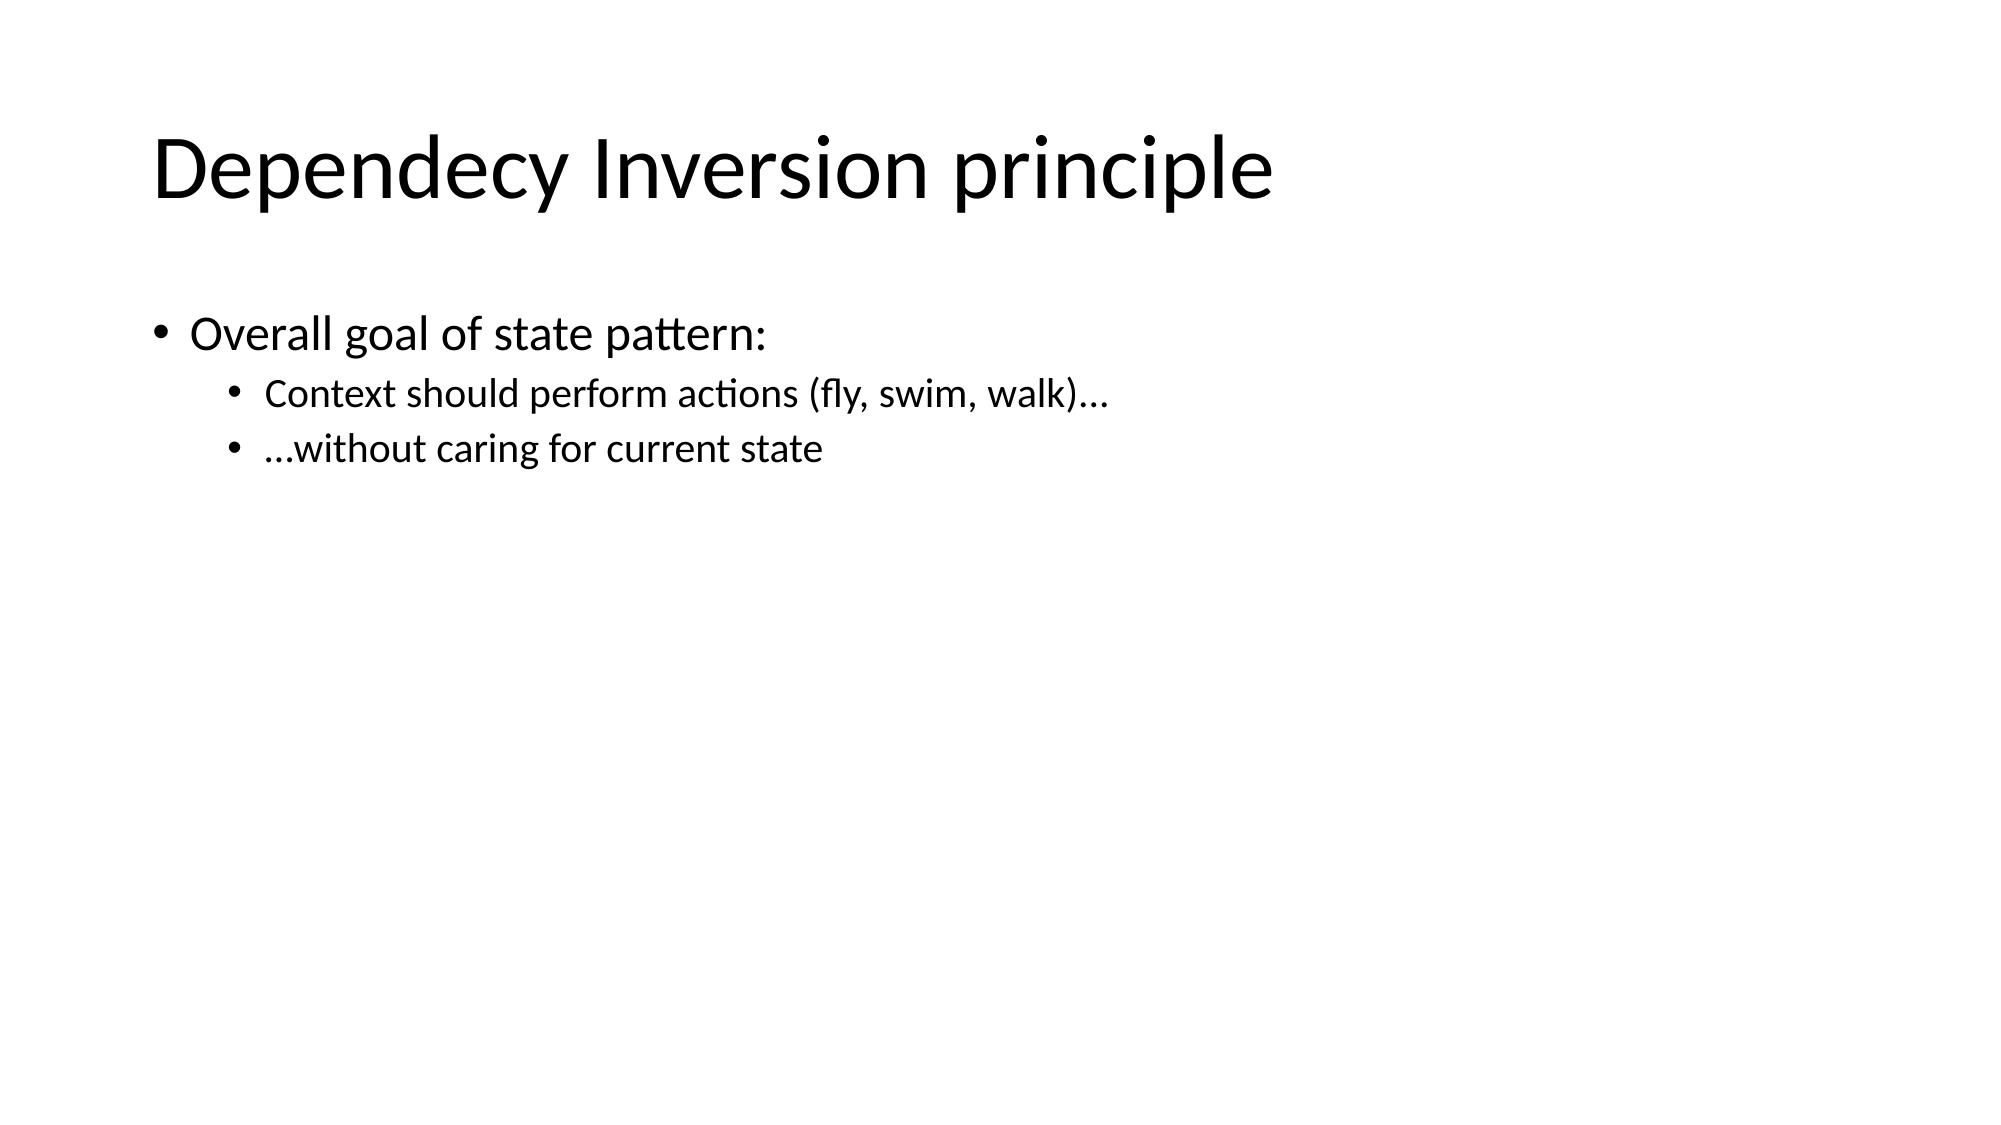

# Dependecy Inversion principle
Overall goal of state pattern:
Context should perform actions (fly, swim, walk)...
…without caring for current state